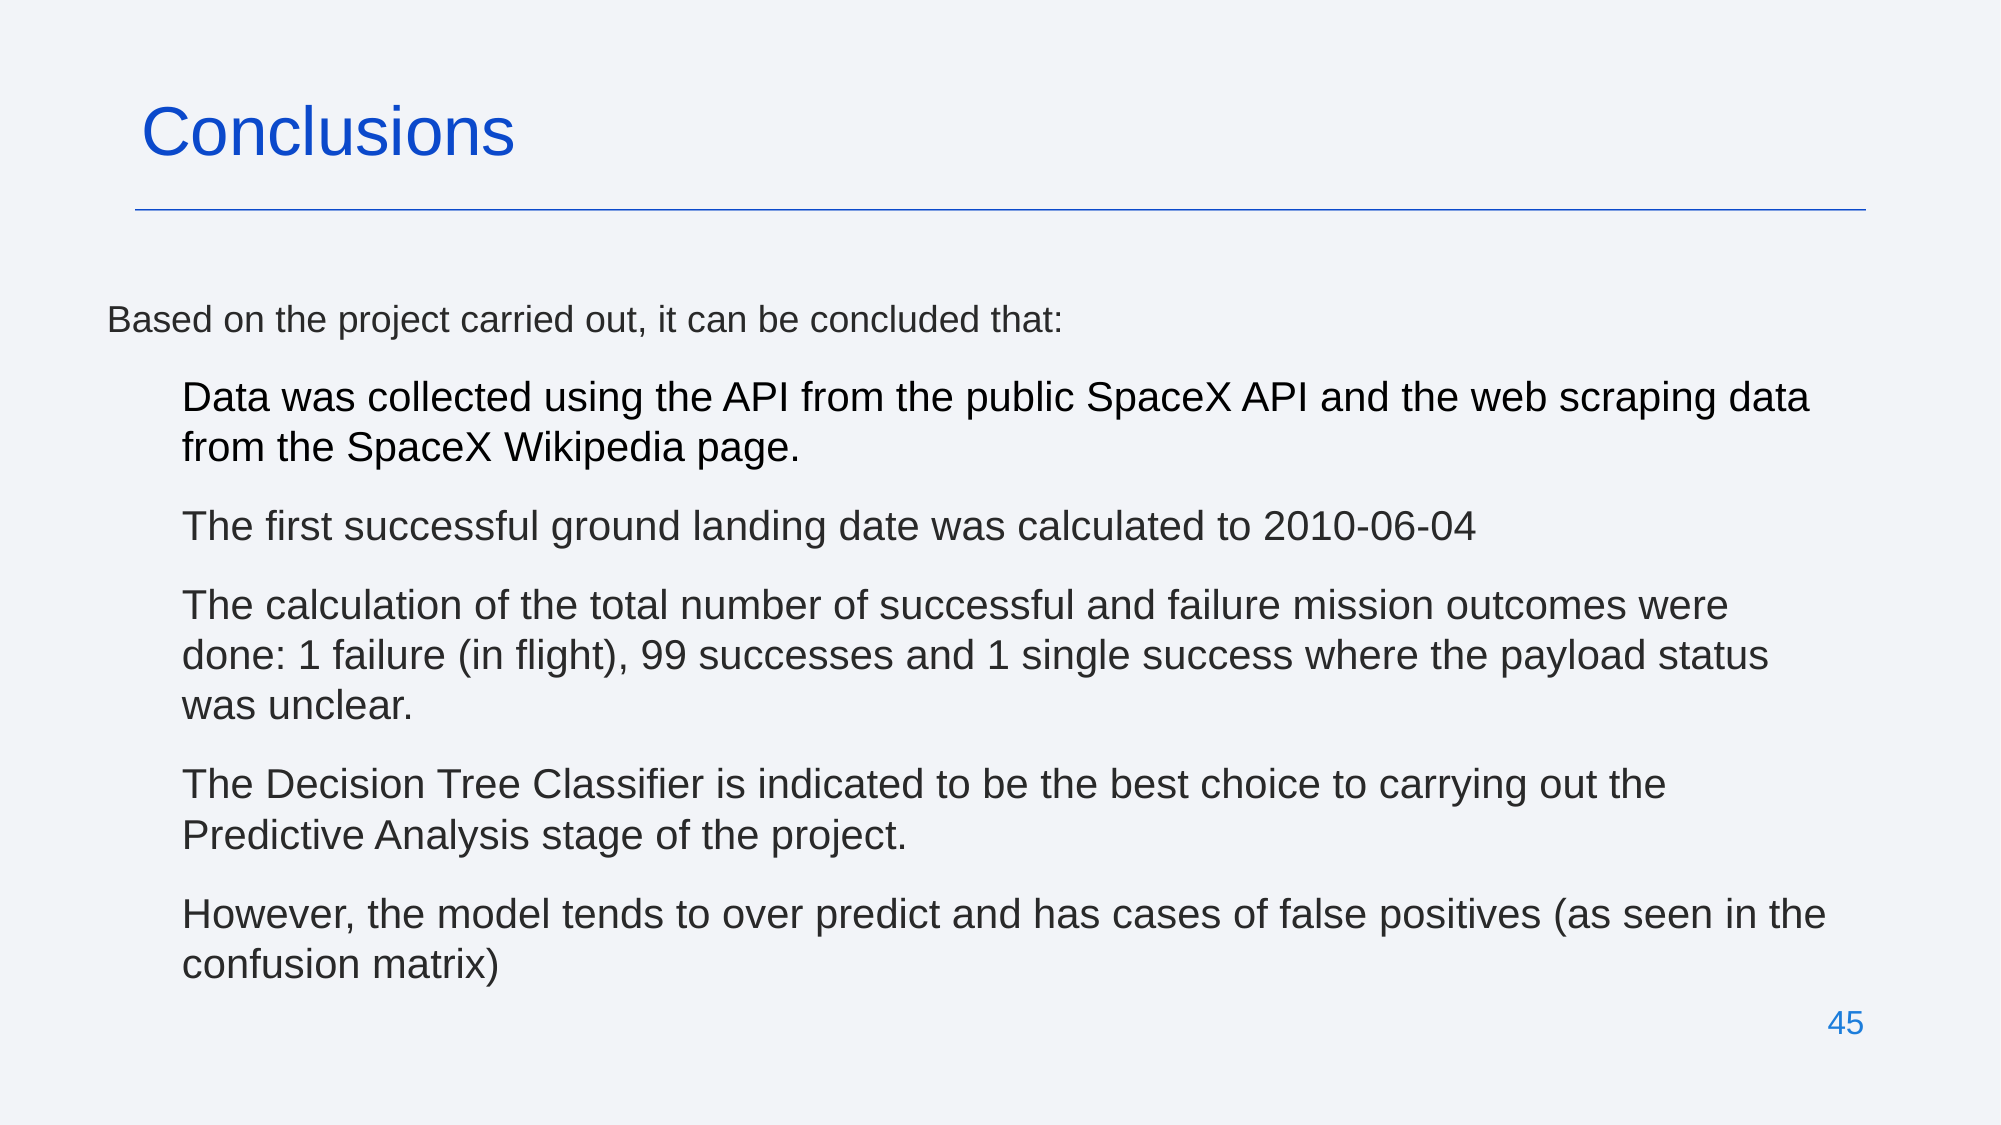

Conclusions
Based on the project carried out, it can be concluded that:
Data was collected using the API from the public SpaceX API and the web scraping data from the SpaceX Wikipedia page.
The first successful ground landing date was calculated to 2010-06-04
The calculation of the total number of successful and failure mission outcomes were done: 1 failure (in flight), 99 successes and 1 single success where the payload status was unclear.
The Decision Tree Classifier is indicated to be the best choice to carrying out the Predictive Analysis stage of the project.
However, the model tends to over predict and has cases of false positives (as seen in the confusion matrix)

45